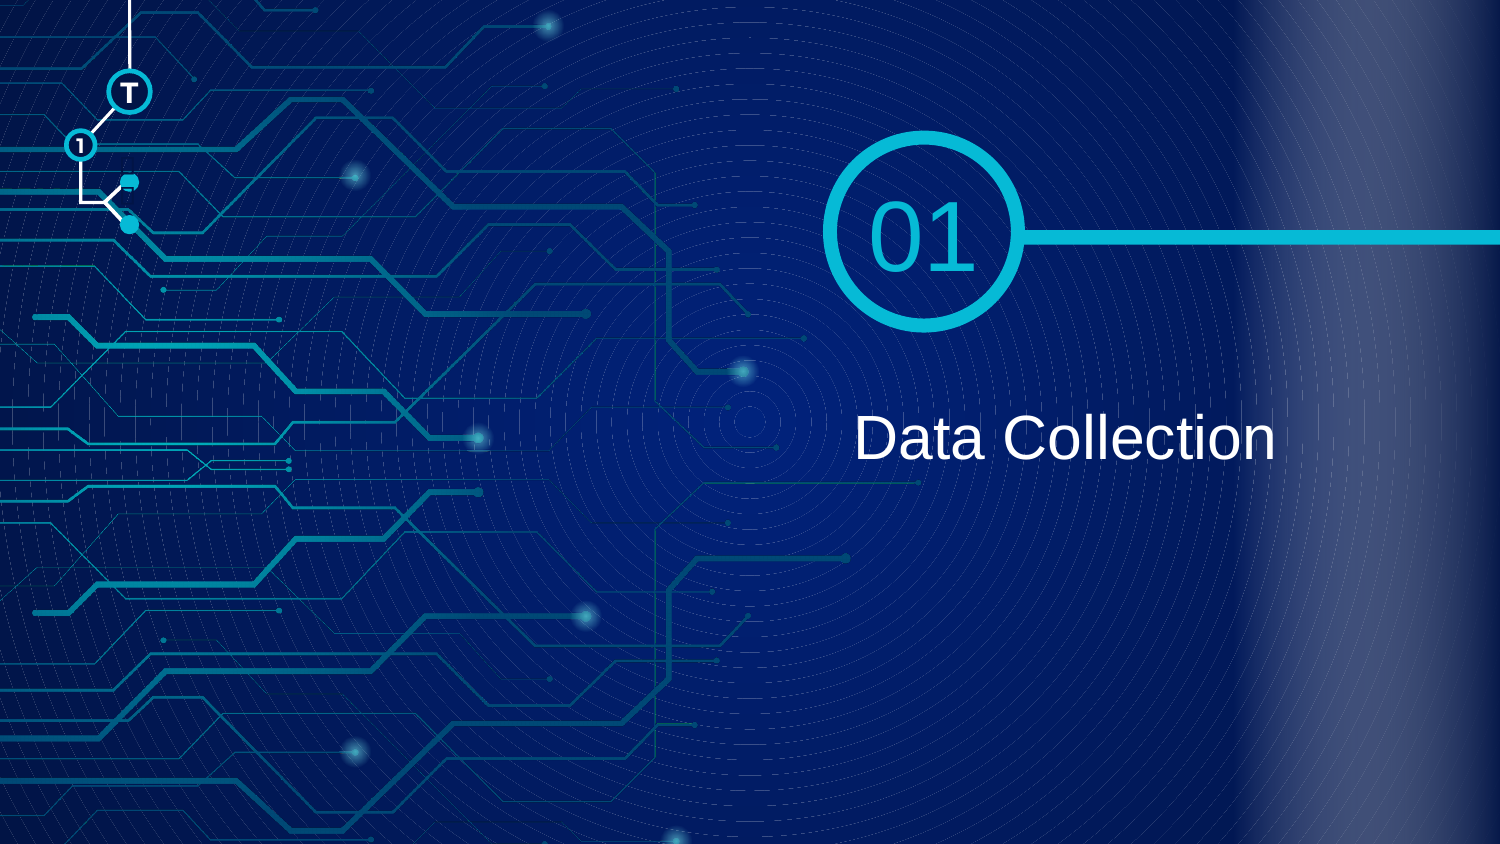

T

1
01
🠺

🠺
# Data Collection